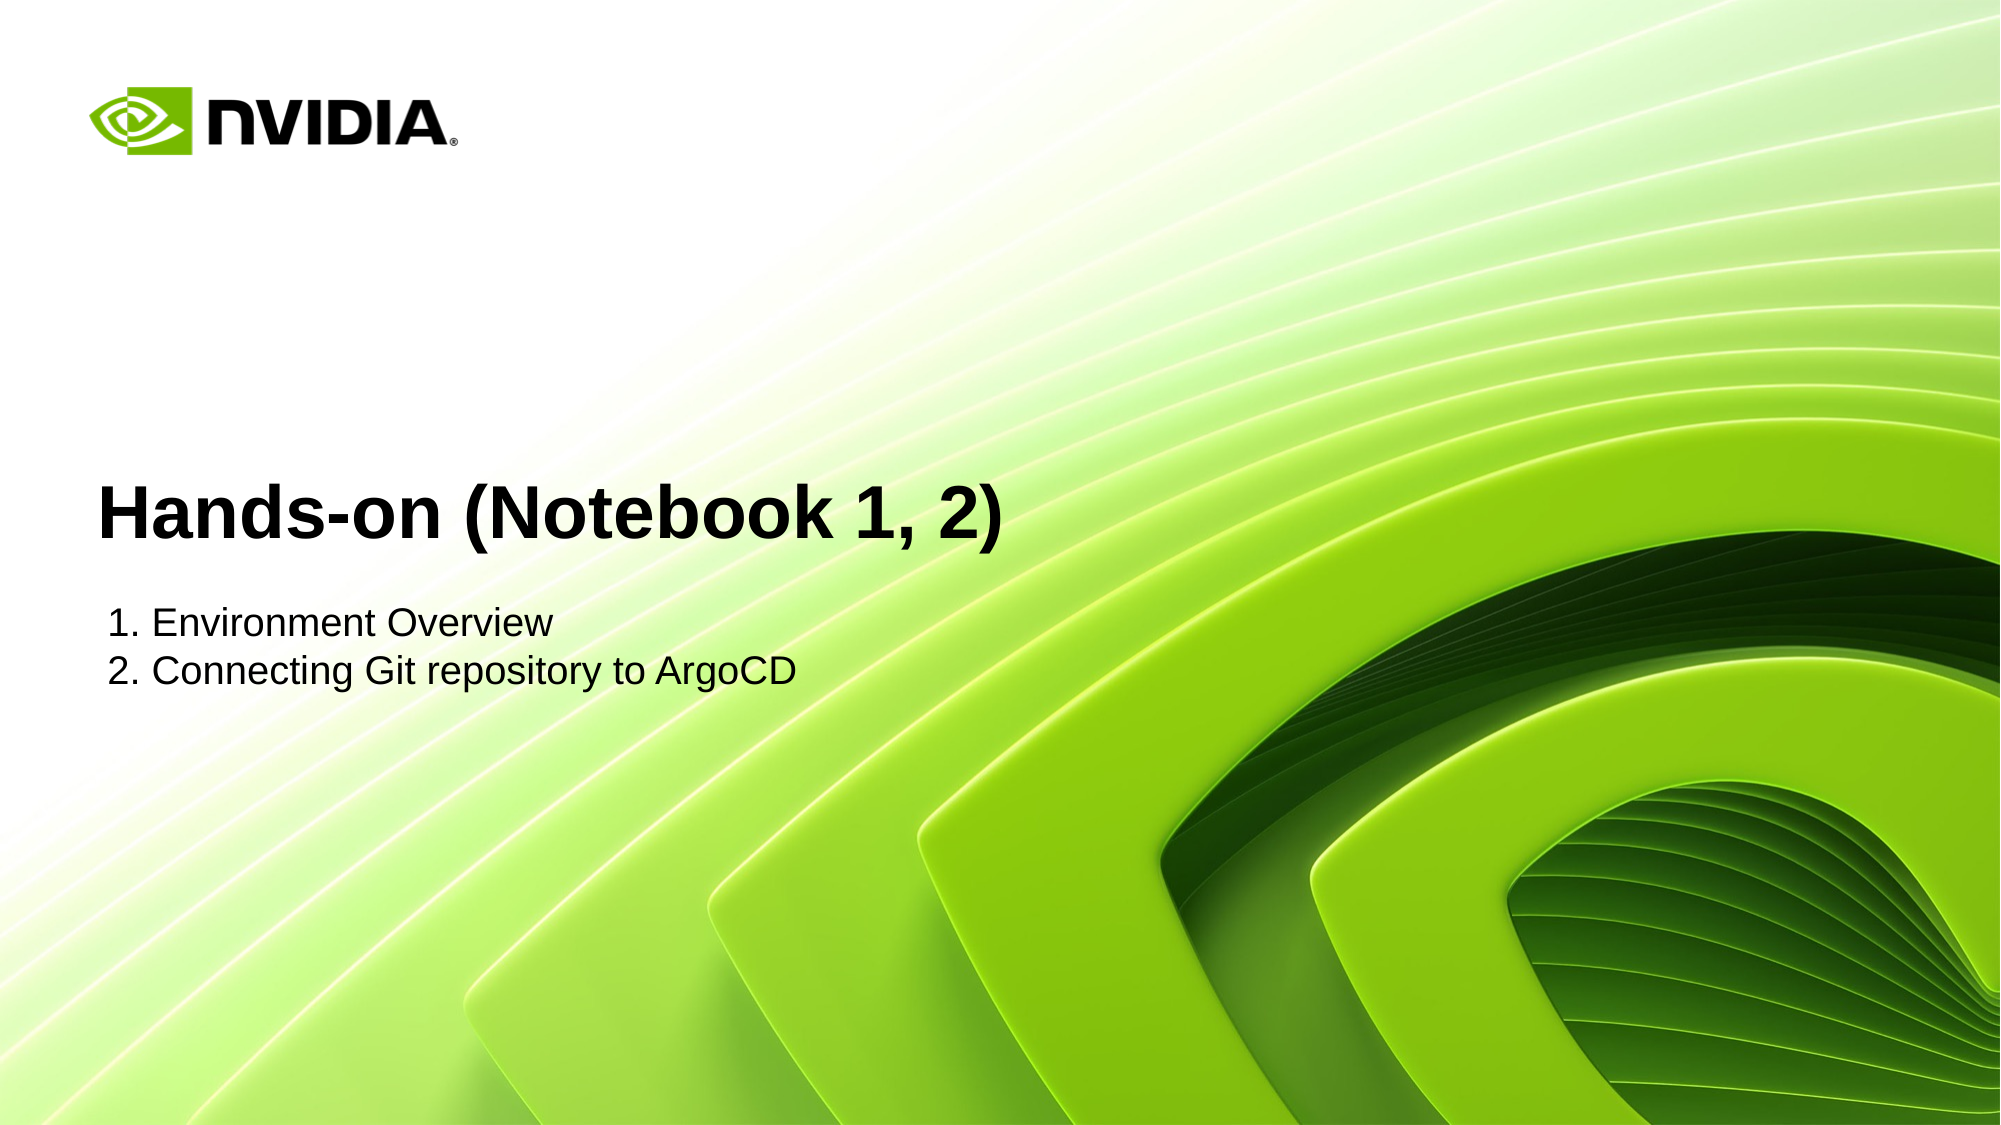

# Hands-on (Notebook 1, 2)
1. Environment Overview
2. Connecting Git repository to ArgoCD